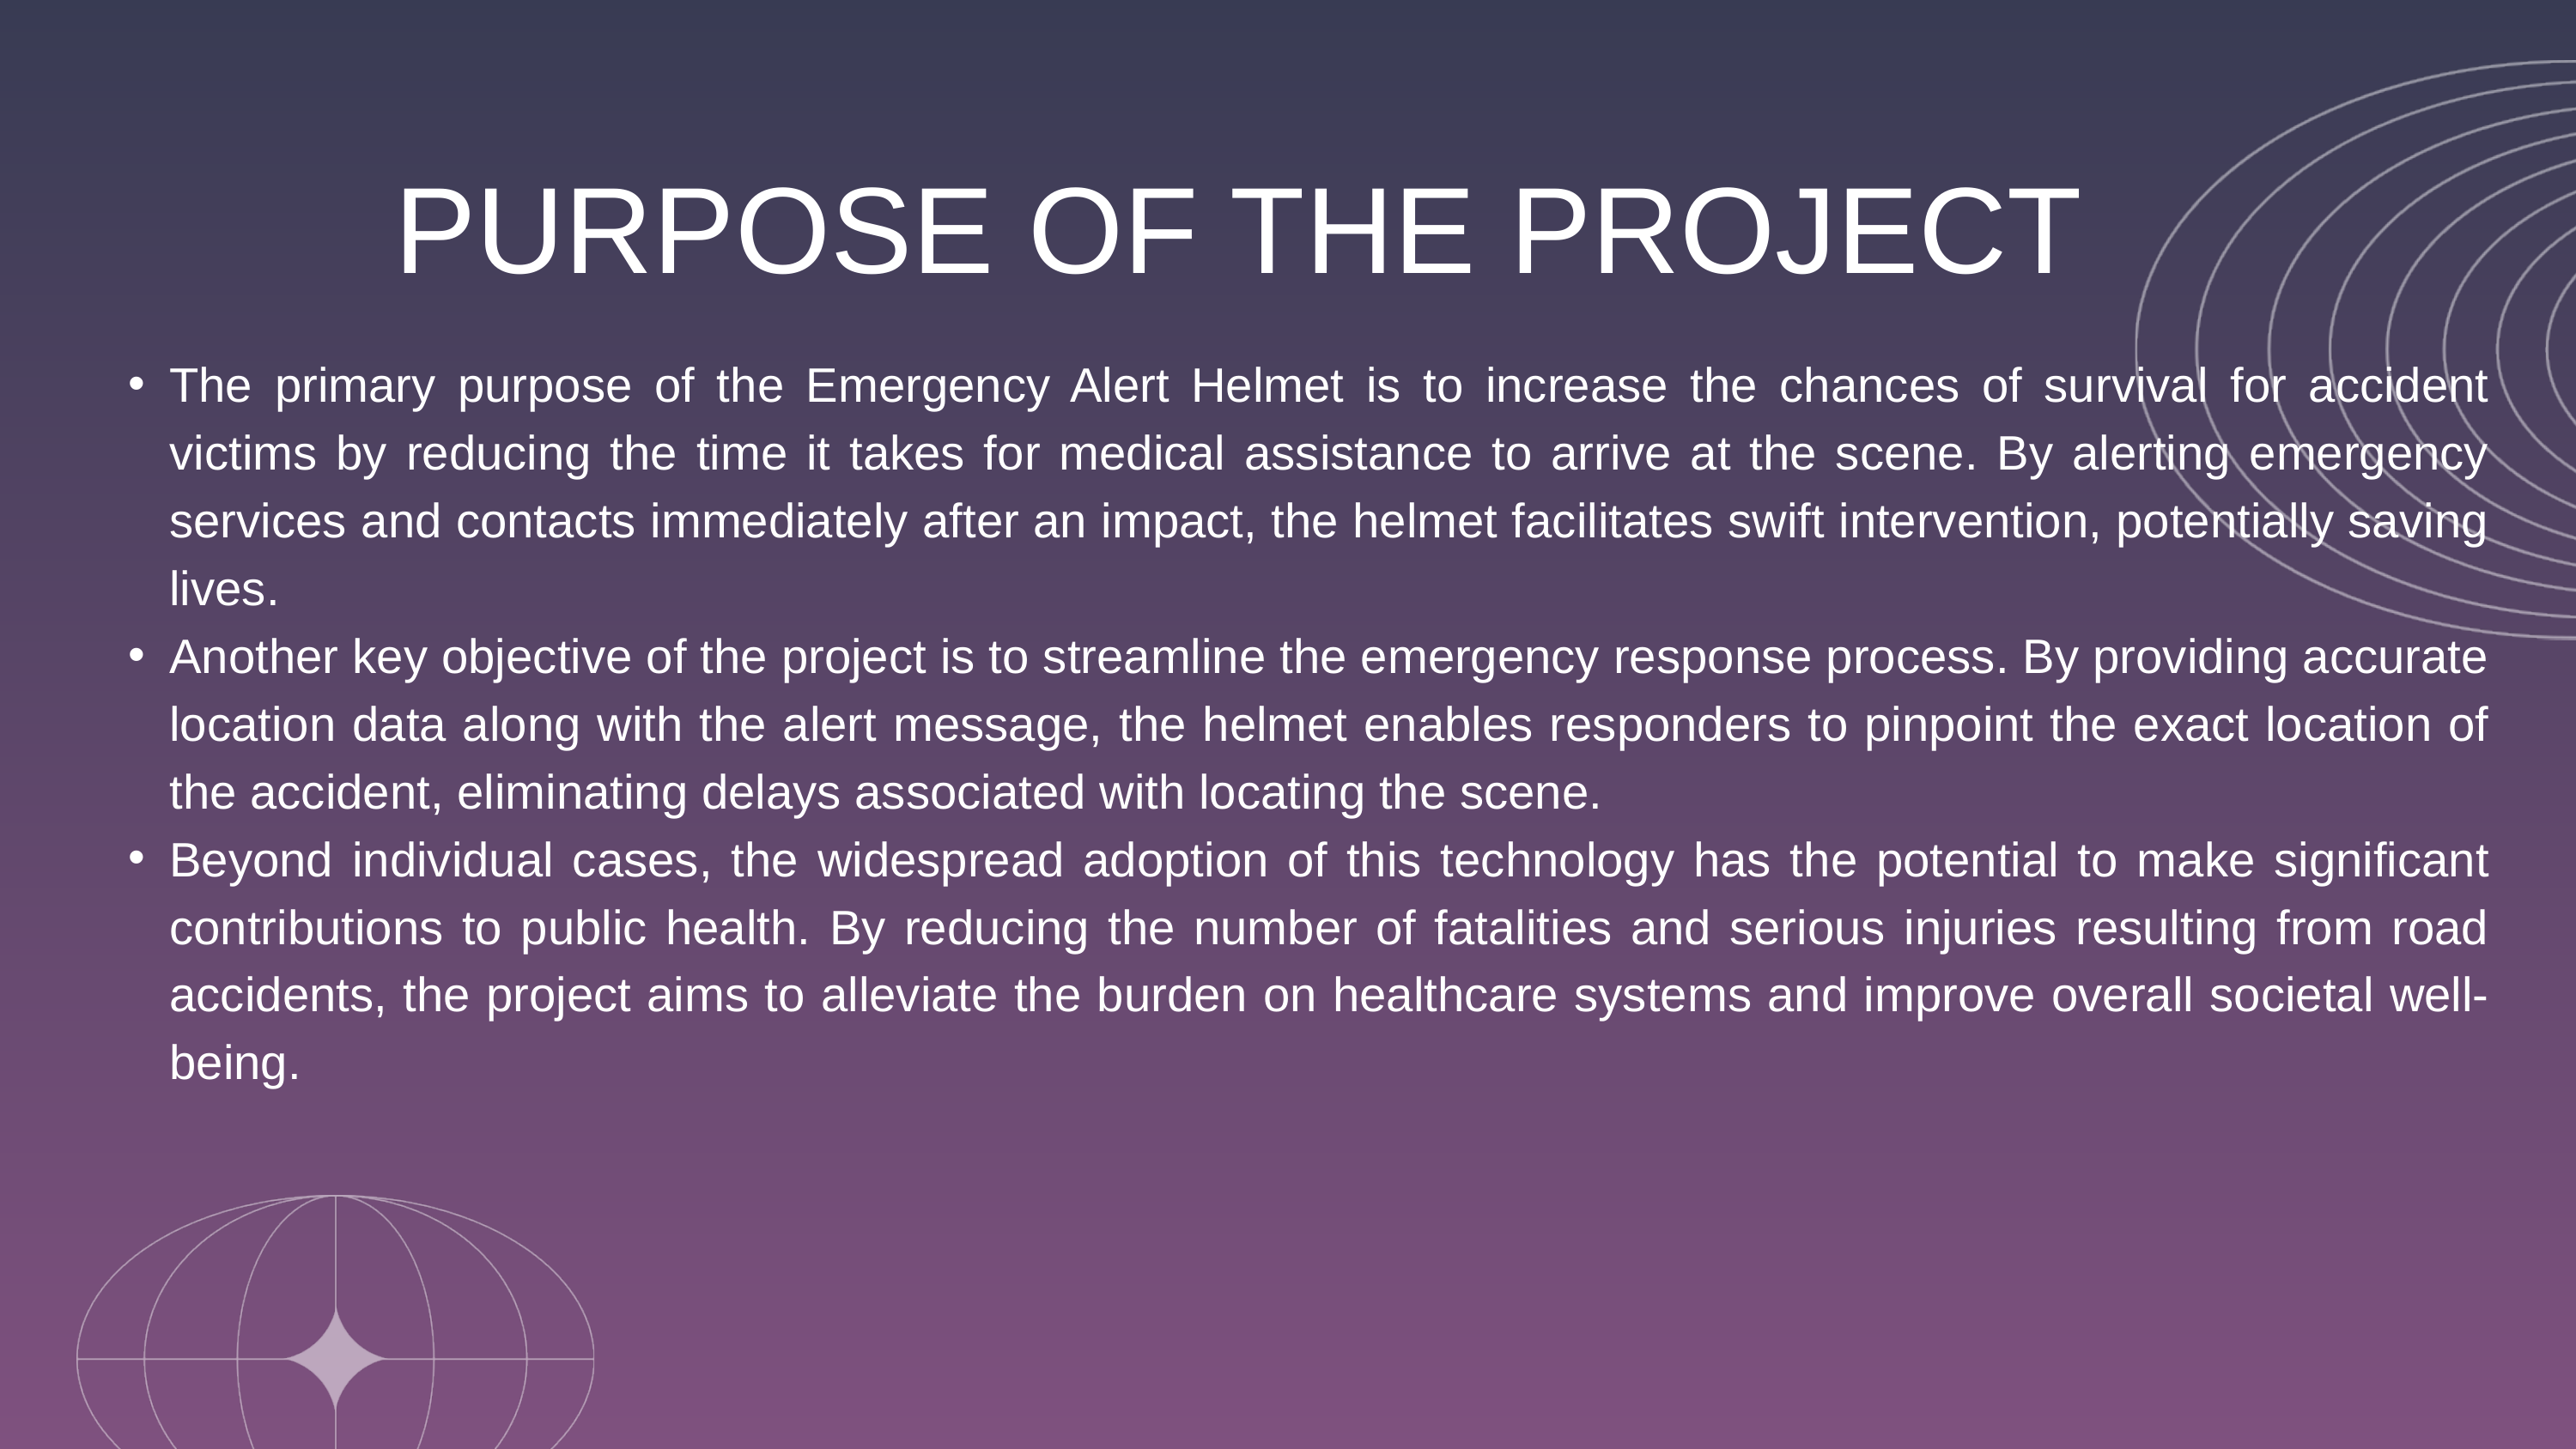

PURPOSE OF THE PROJECT
The primary purpose of the Emergency Alert Helmet is to increase the chances of survival for accident victims by reducing the time it takes for medical assistance to arrive at the scene. By alerting emergency services and contacts immediately after an impact, the helmet facilitates swift intervention, potentially saving lives.
Another key objective of the project is to streamline the emergency response process. By providing accurate location data along with the alert message, the helmet enables responders to pinpoint the exact location of the accident, eliminating delays associated with locating the scene.
Beyond individual cases, the widespread adoption of this technology has the potential to make significant contributions to public health. By reducing the number of fatalities and serious injuries resulting from road accidents, the project aims to alleviate the burden on healthcare systems and improve overall societal well-being.